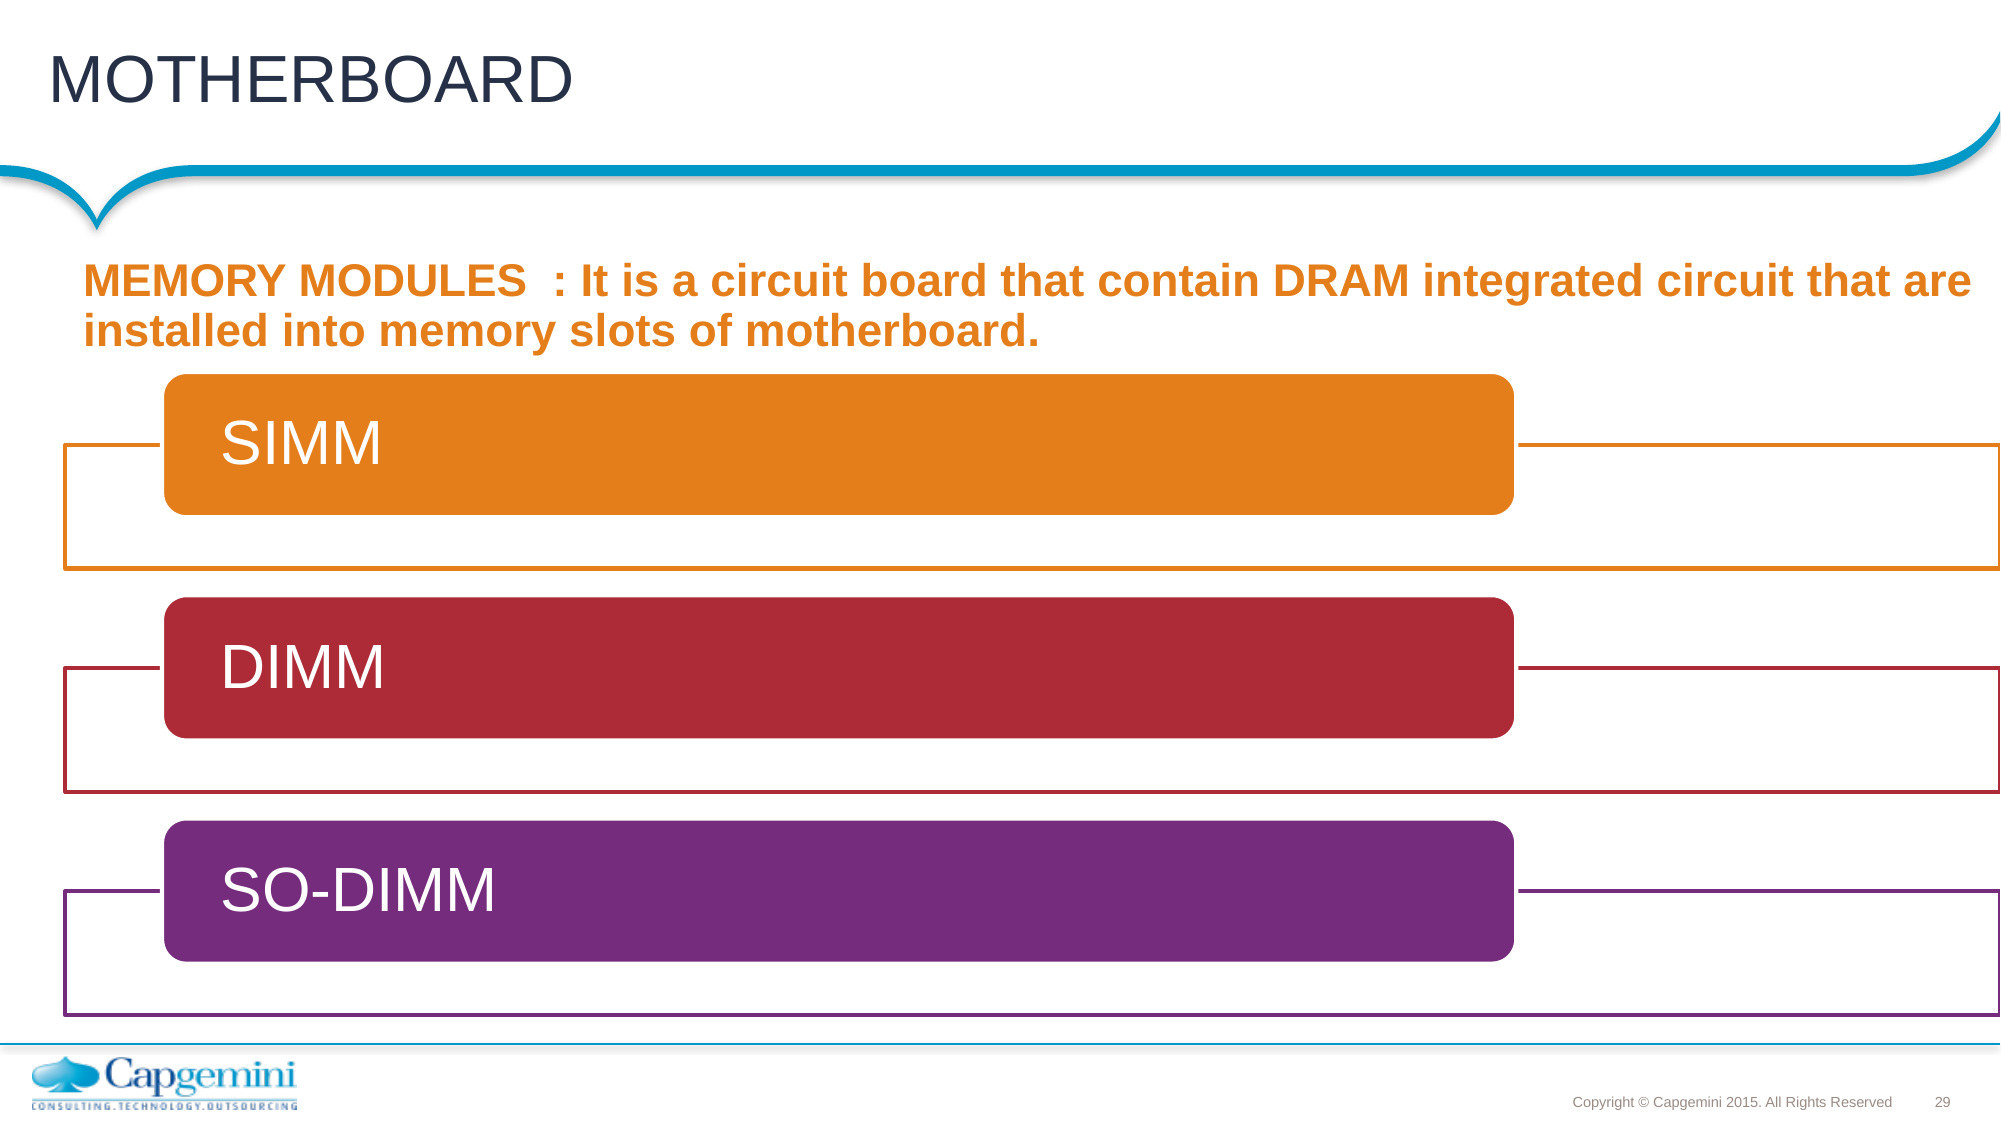

# MOTHERBOARD
MEMORY MODULES  : It is a circuit board that contain DRAM integrated circuit that are installed into memory slots of motherboard.
SIMM
DIMM
SO-DIMM